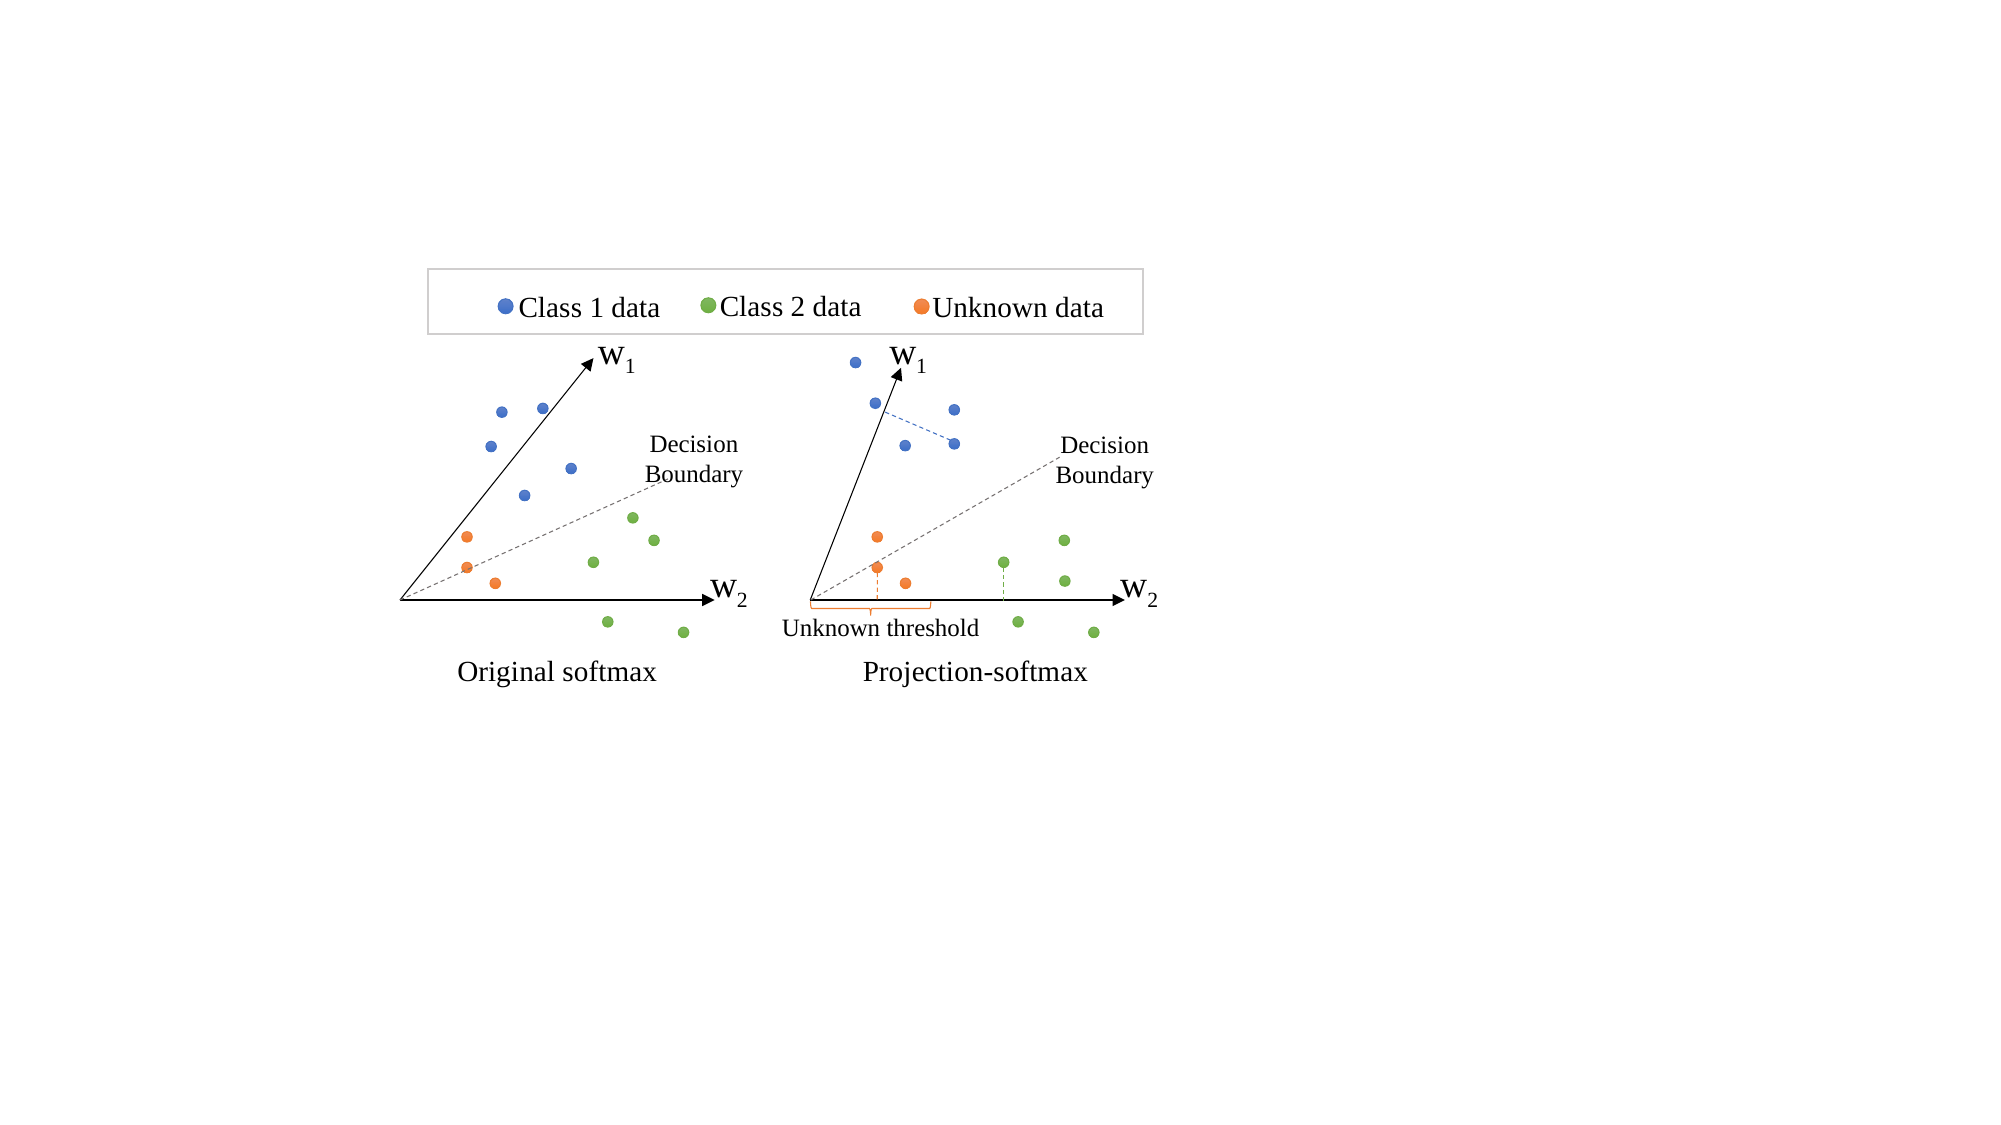

Class 2 data
Unknown data
Class 1 data

w1
w1

Decision
Boundary
Decision
Boundary

w2
w2

Unknown threshold

Original softmax
Projection-softmax